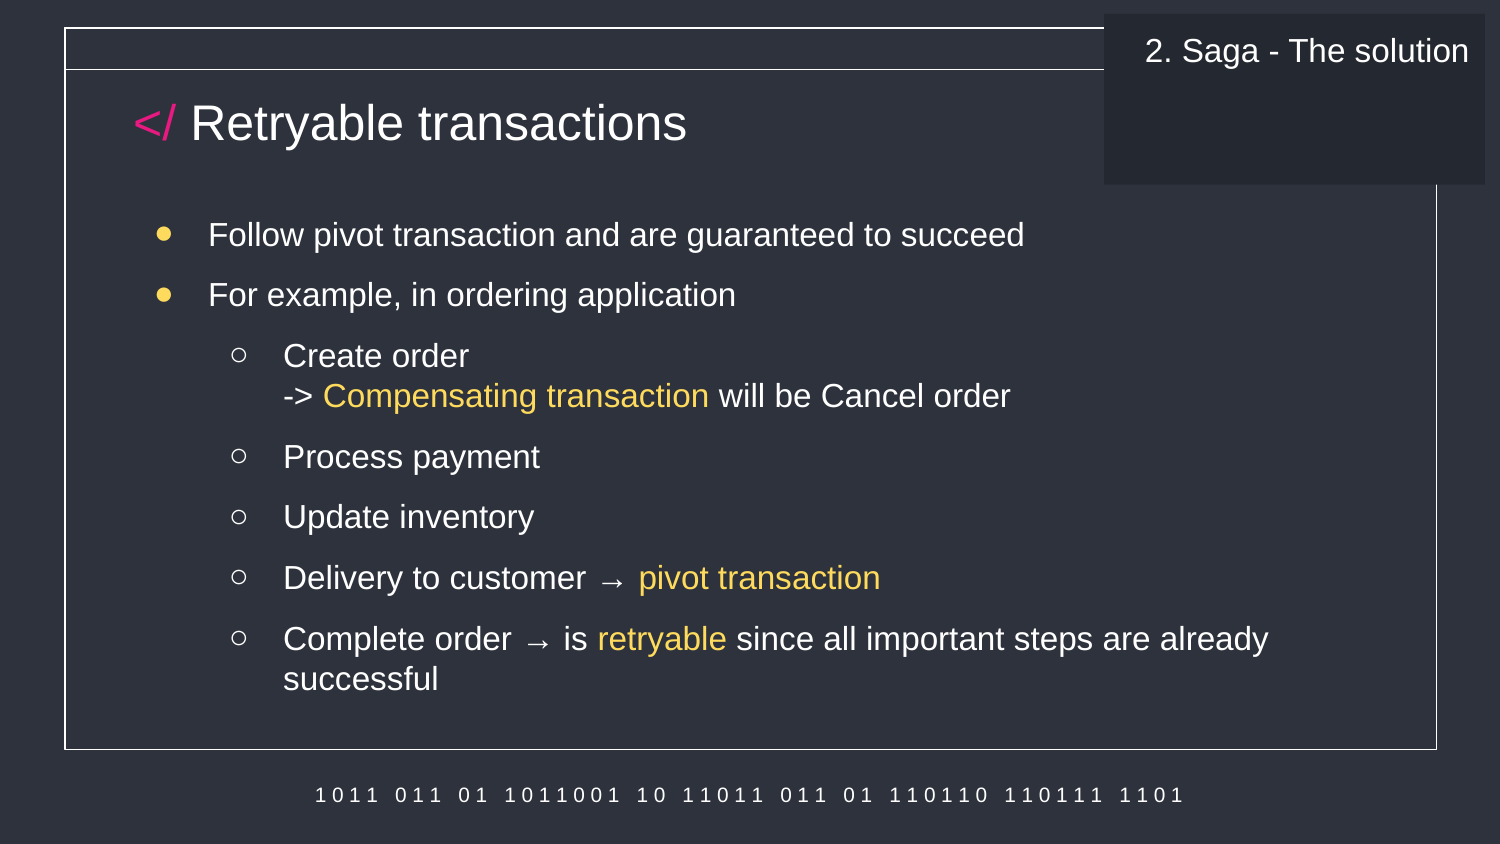

2. Saga - The solution
# </ Retryable transactions
Follow pivot transaction and are guaranteed to succeed
For example, in ordering application
Create order
-> Compensating transaction will be Cancel order
Process payment
Update inventory
Delivery to customer → pivot transaction
Complete order → is retryable since all important steps are already successful